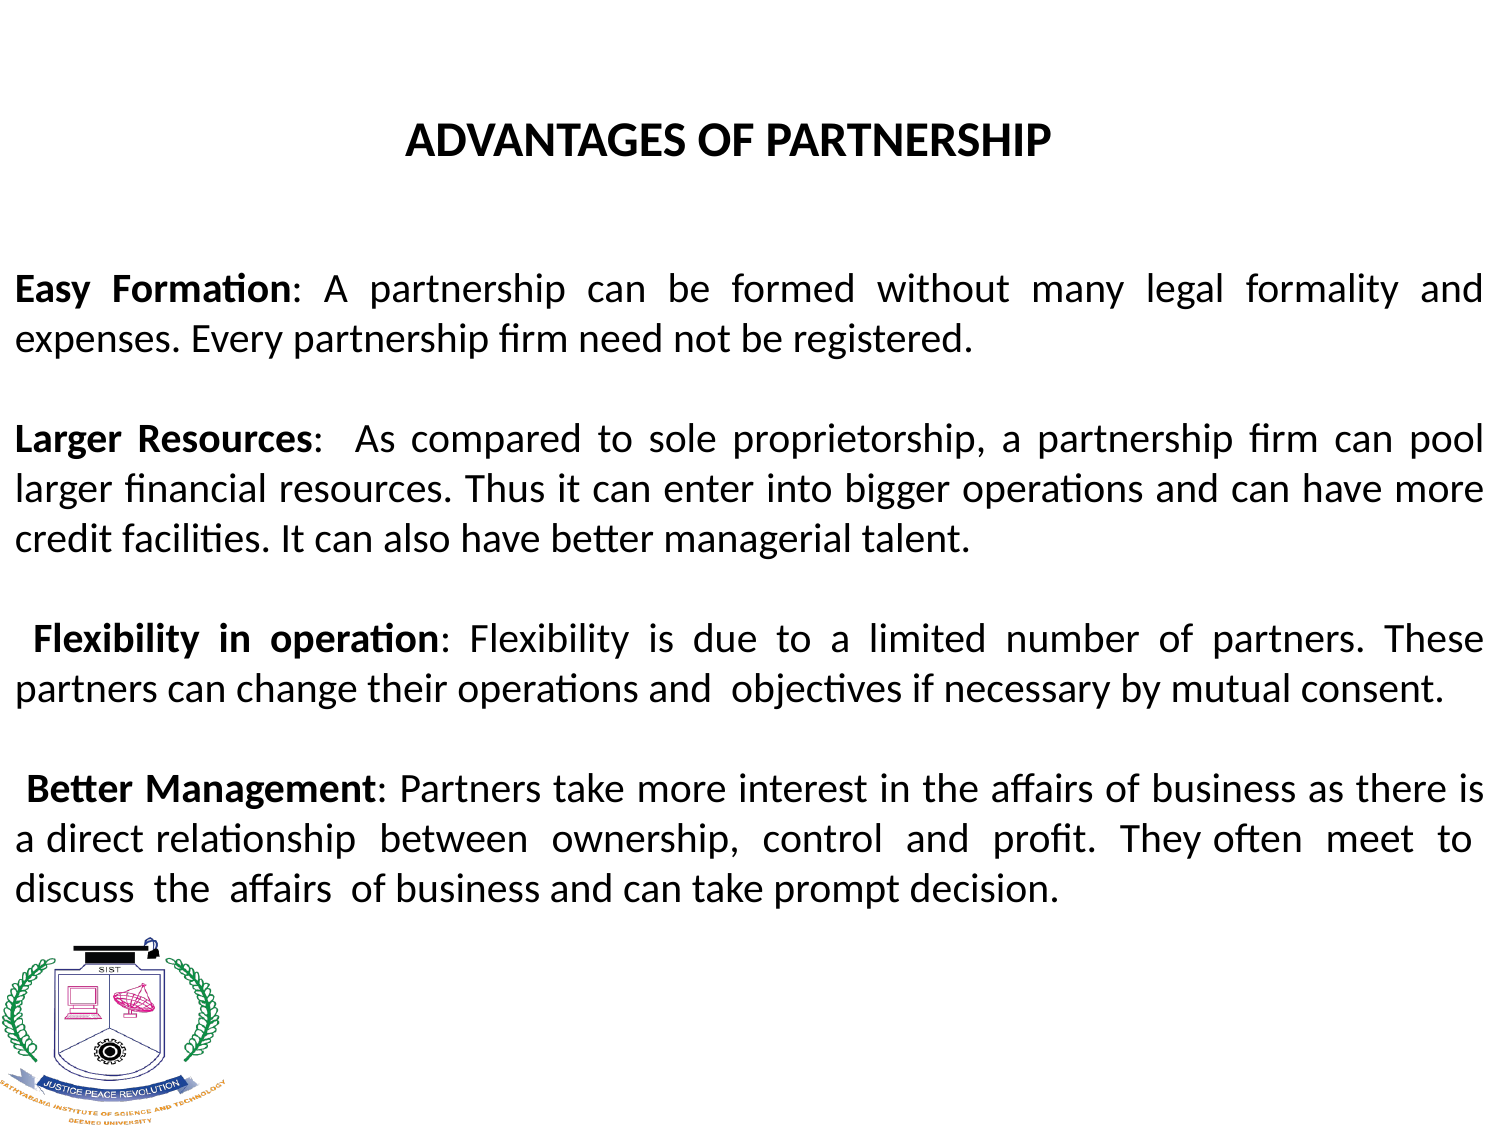

ADVANTAGES OF PARTNERSHIP
Easy Formation: A partnership can be formed without many legal formality and expenses. Every partnership firm need not be registered.

Larger Resources:  As compared to sole proprietorship, a partnership firm can pool larger financial resources. Thus it can enter into bigger operations and can have more credit facilities. It can also have better managerial talent.

 Flexibility in operation: Flexibility is due to a limited number of partners. These partners can change their operations and  objectives if necessary by mutual consent.

 Better Management: Partners take more interest in the affairs of business as there is a direct relationship  between  ownership,  control  and  profit.  They often  meet  to  discuss  the  affairs  of business and can take prompt decision.